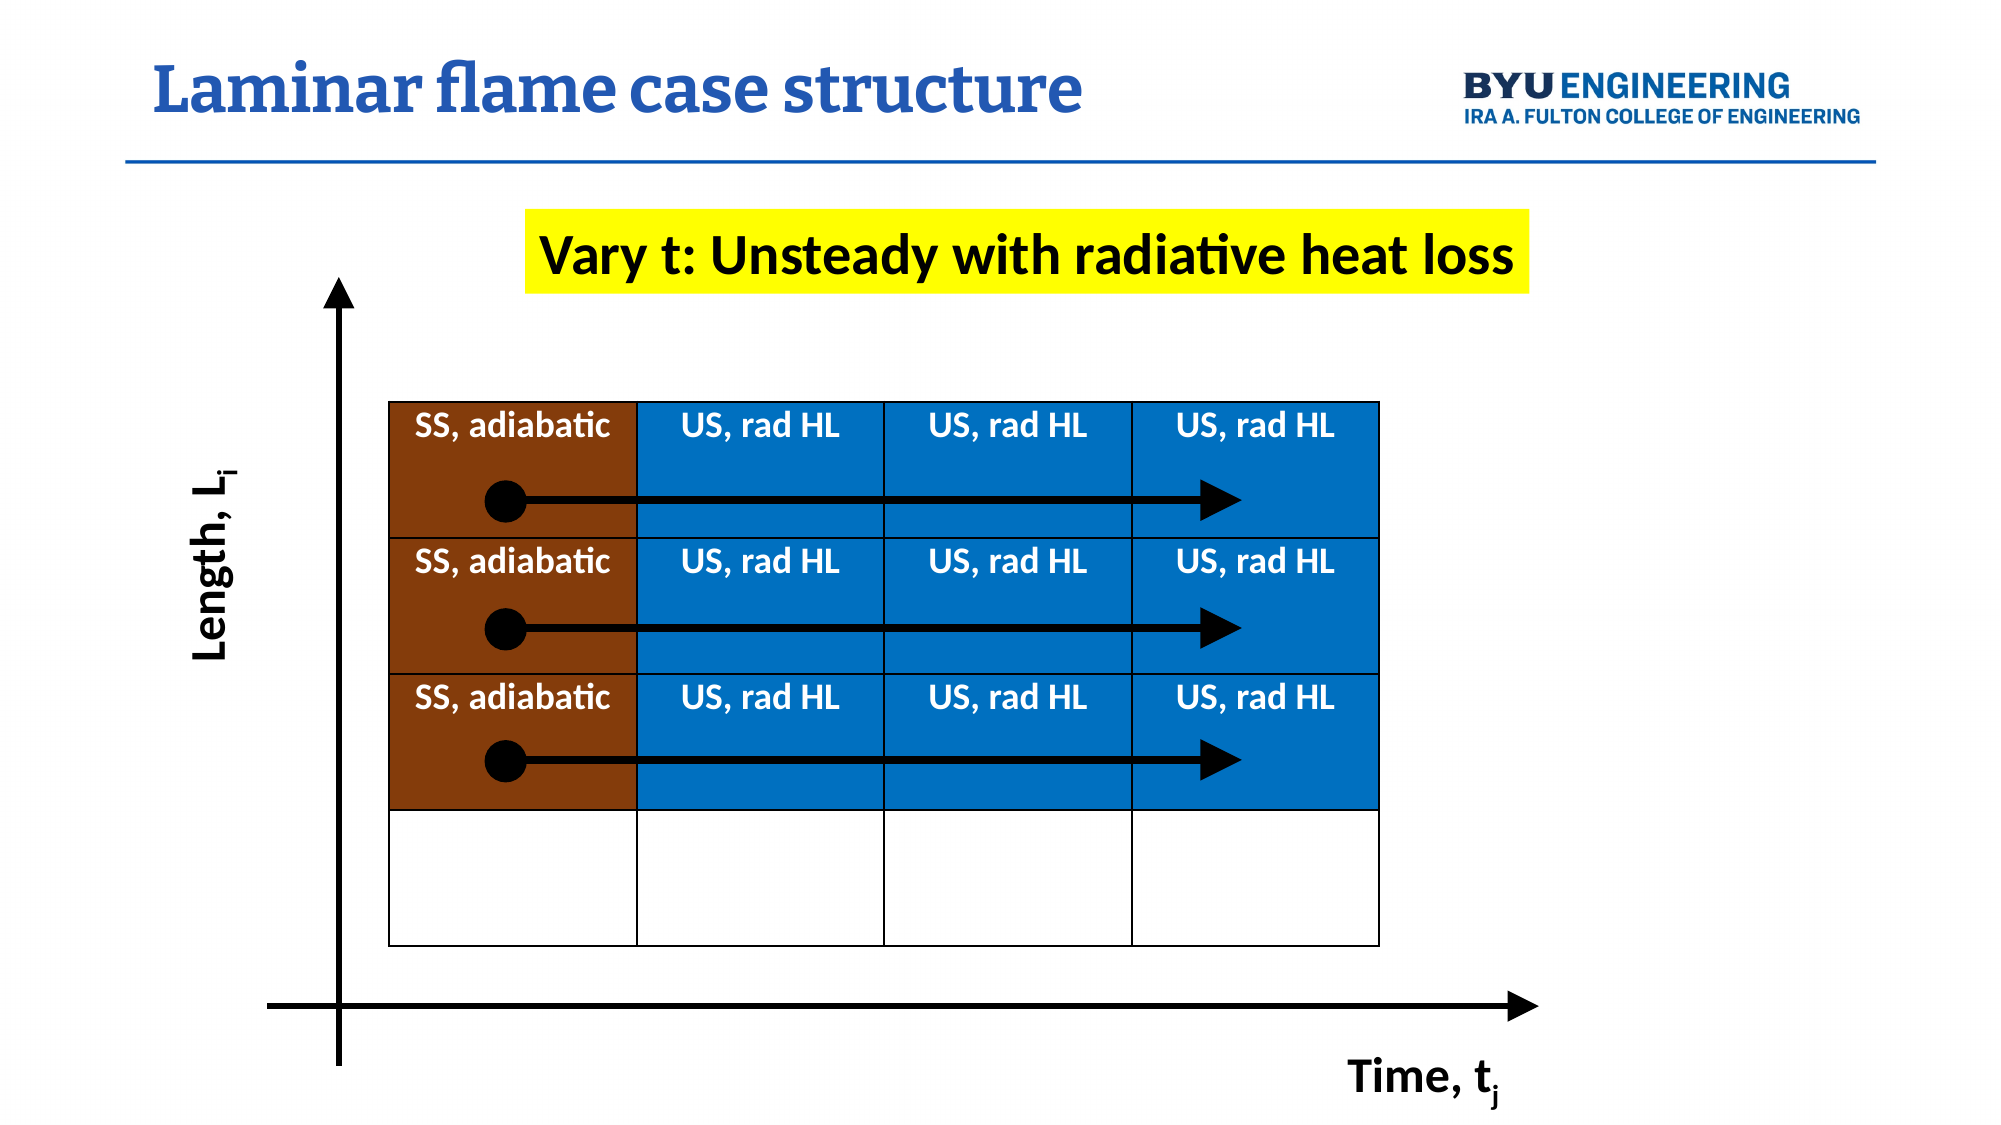

# Laminar flame case structure
Vary t: Unsteady with radiative heat loss
| SS, adiabatic | US, rad HL | US, rad HL | US, rad HL |
| --- | --- | --- | --- |
| SS, adiabatic | US, rad HL | US, rad HL | US, rad HL |
| SS, adiabatic | US, rad HL | US, rad HL | US, rad HL |
|  |  |  |  |

Length, Li

Time, tj